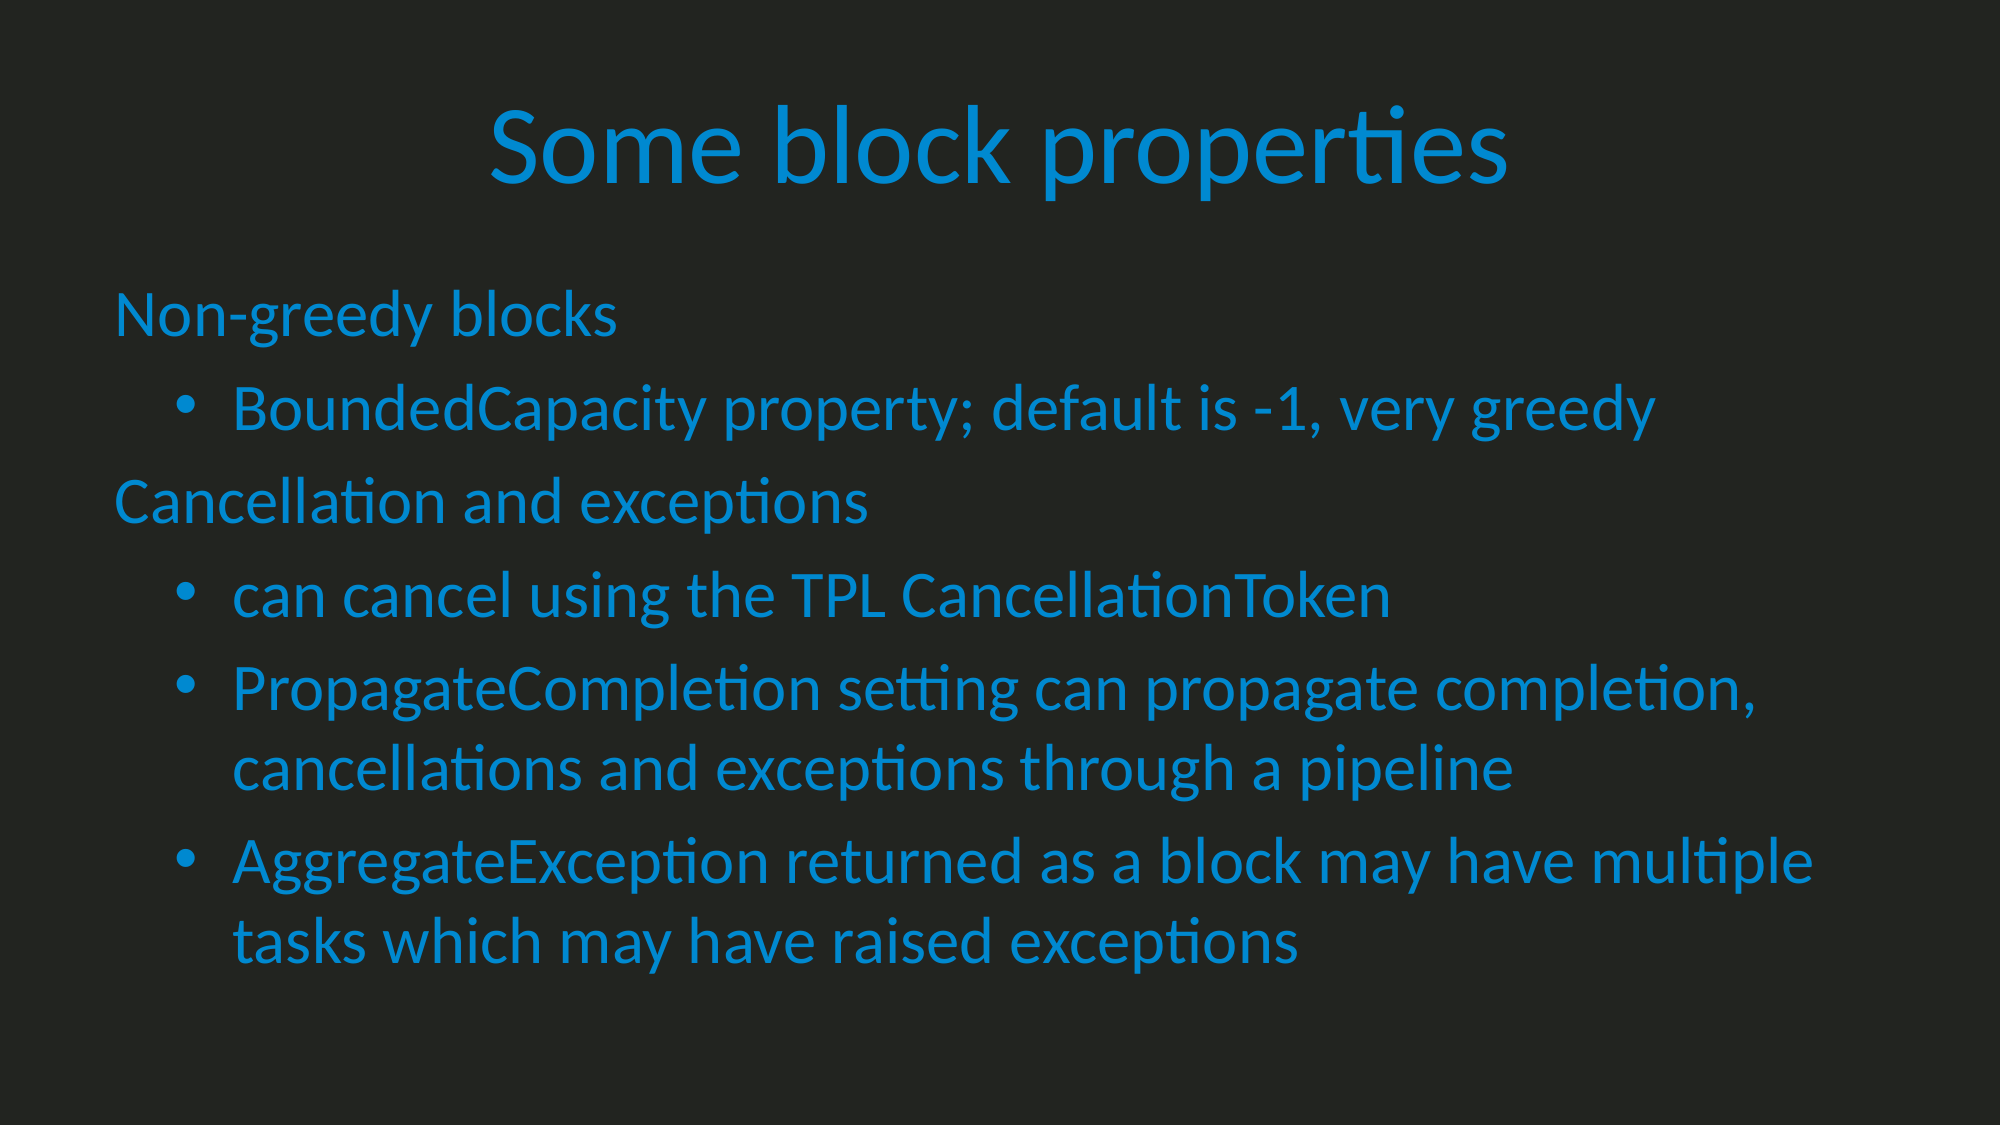

# Some block properties
Non-greedy blocks
BoundedCapacity property; default is -1, very greedy
Cancellation and exceptions
can cancel using the TPL CancellationToken
PropagateCompletion setting can propagate completion, cancellations and exceptions through a pipeline
AggregateException returned as a block may have multiple tasks which may have raised exceptions